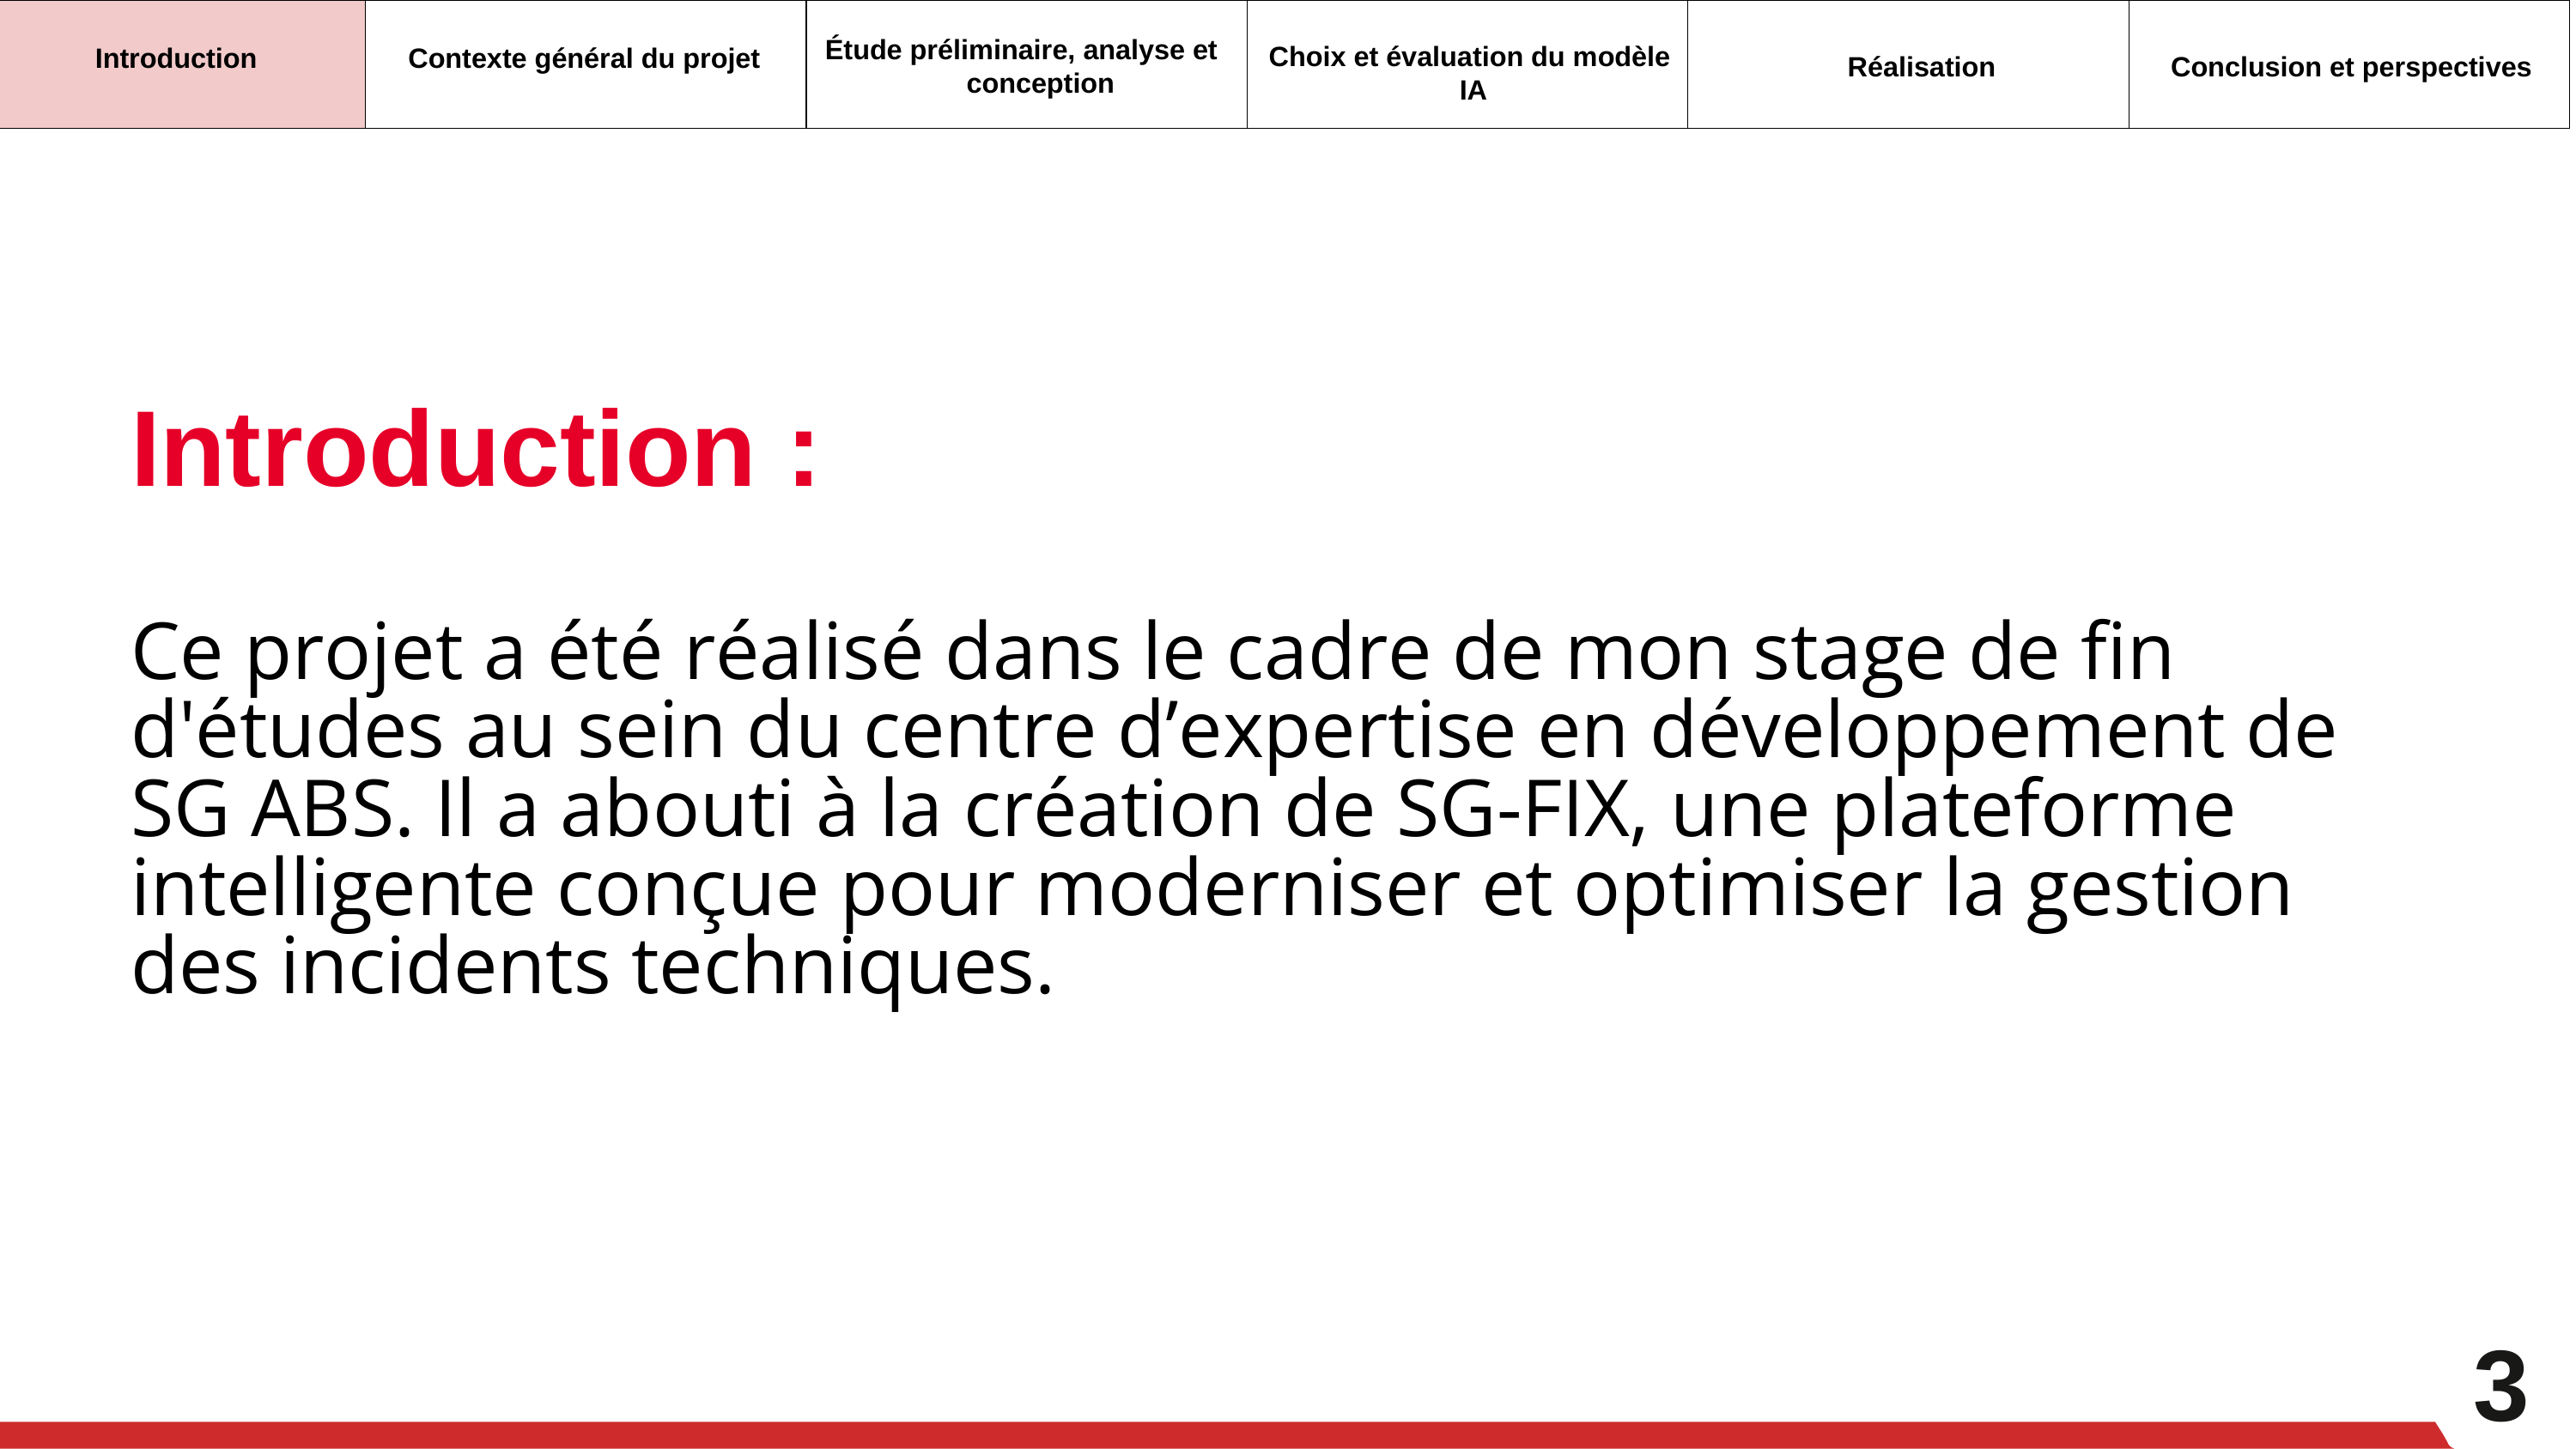

Étude préliminaire, analyse et
conception
Introduction
Contexte général du projet
Choix et évaluation du modèle  IA
Réalisation
Conclusion et perspectives
Introduction :
Ce projet a été réalisé dans le cadre de mon stage de ﬁn d'études au sein du centre d’expertise en développement de SG ABS. Il a abouti à la création de SG-FIX, une plateforme intelligente conçue pour moderniser et optimiser la gestion des incidents techniques.
3